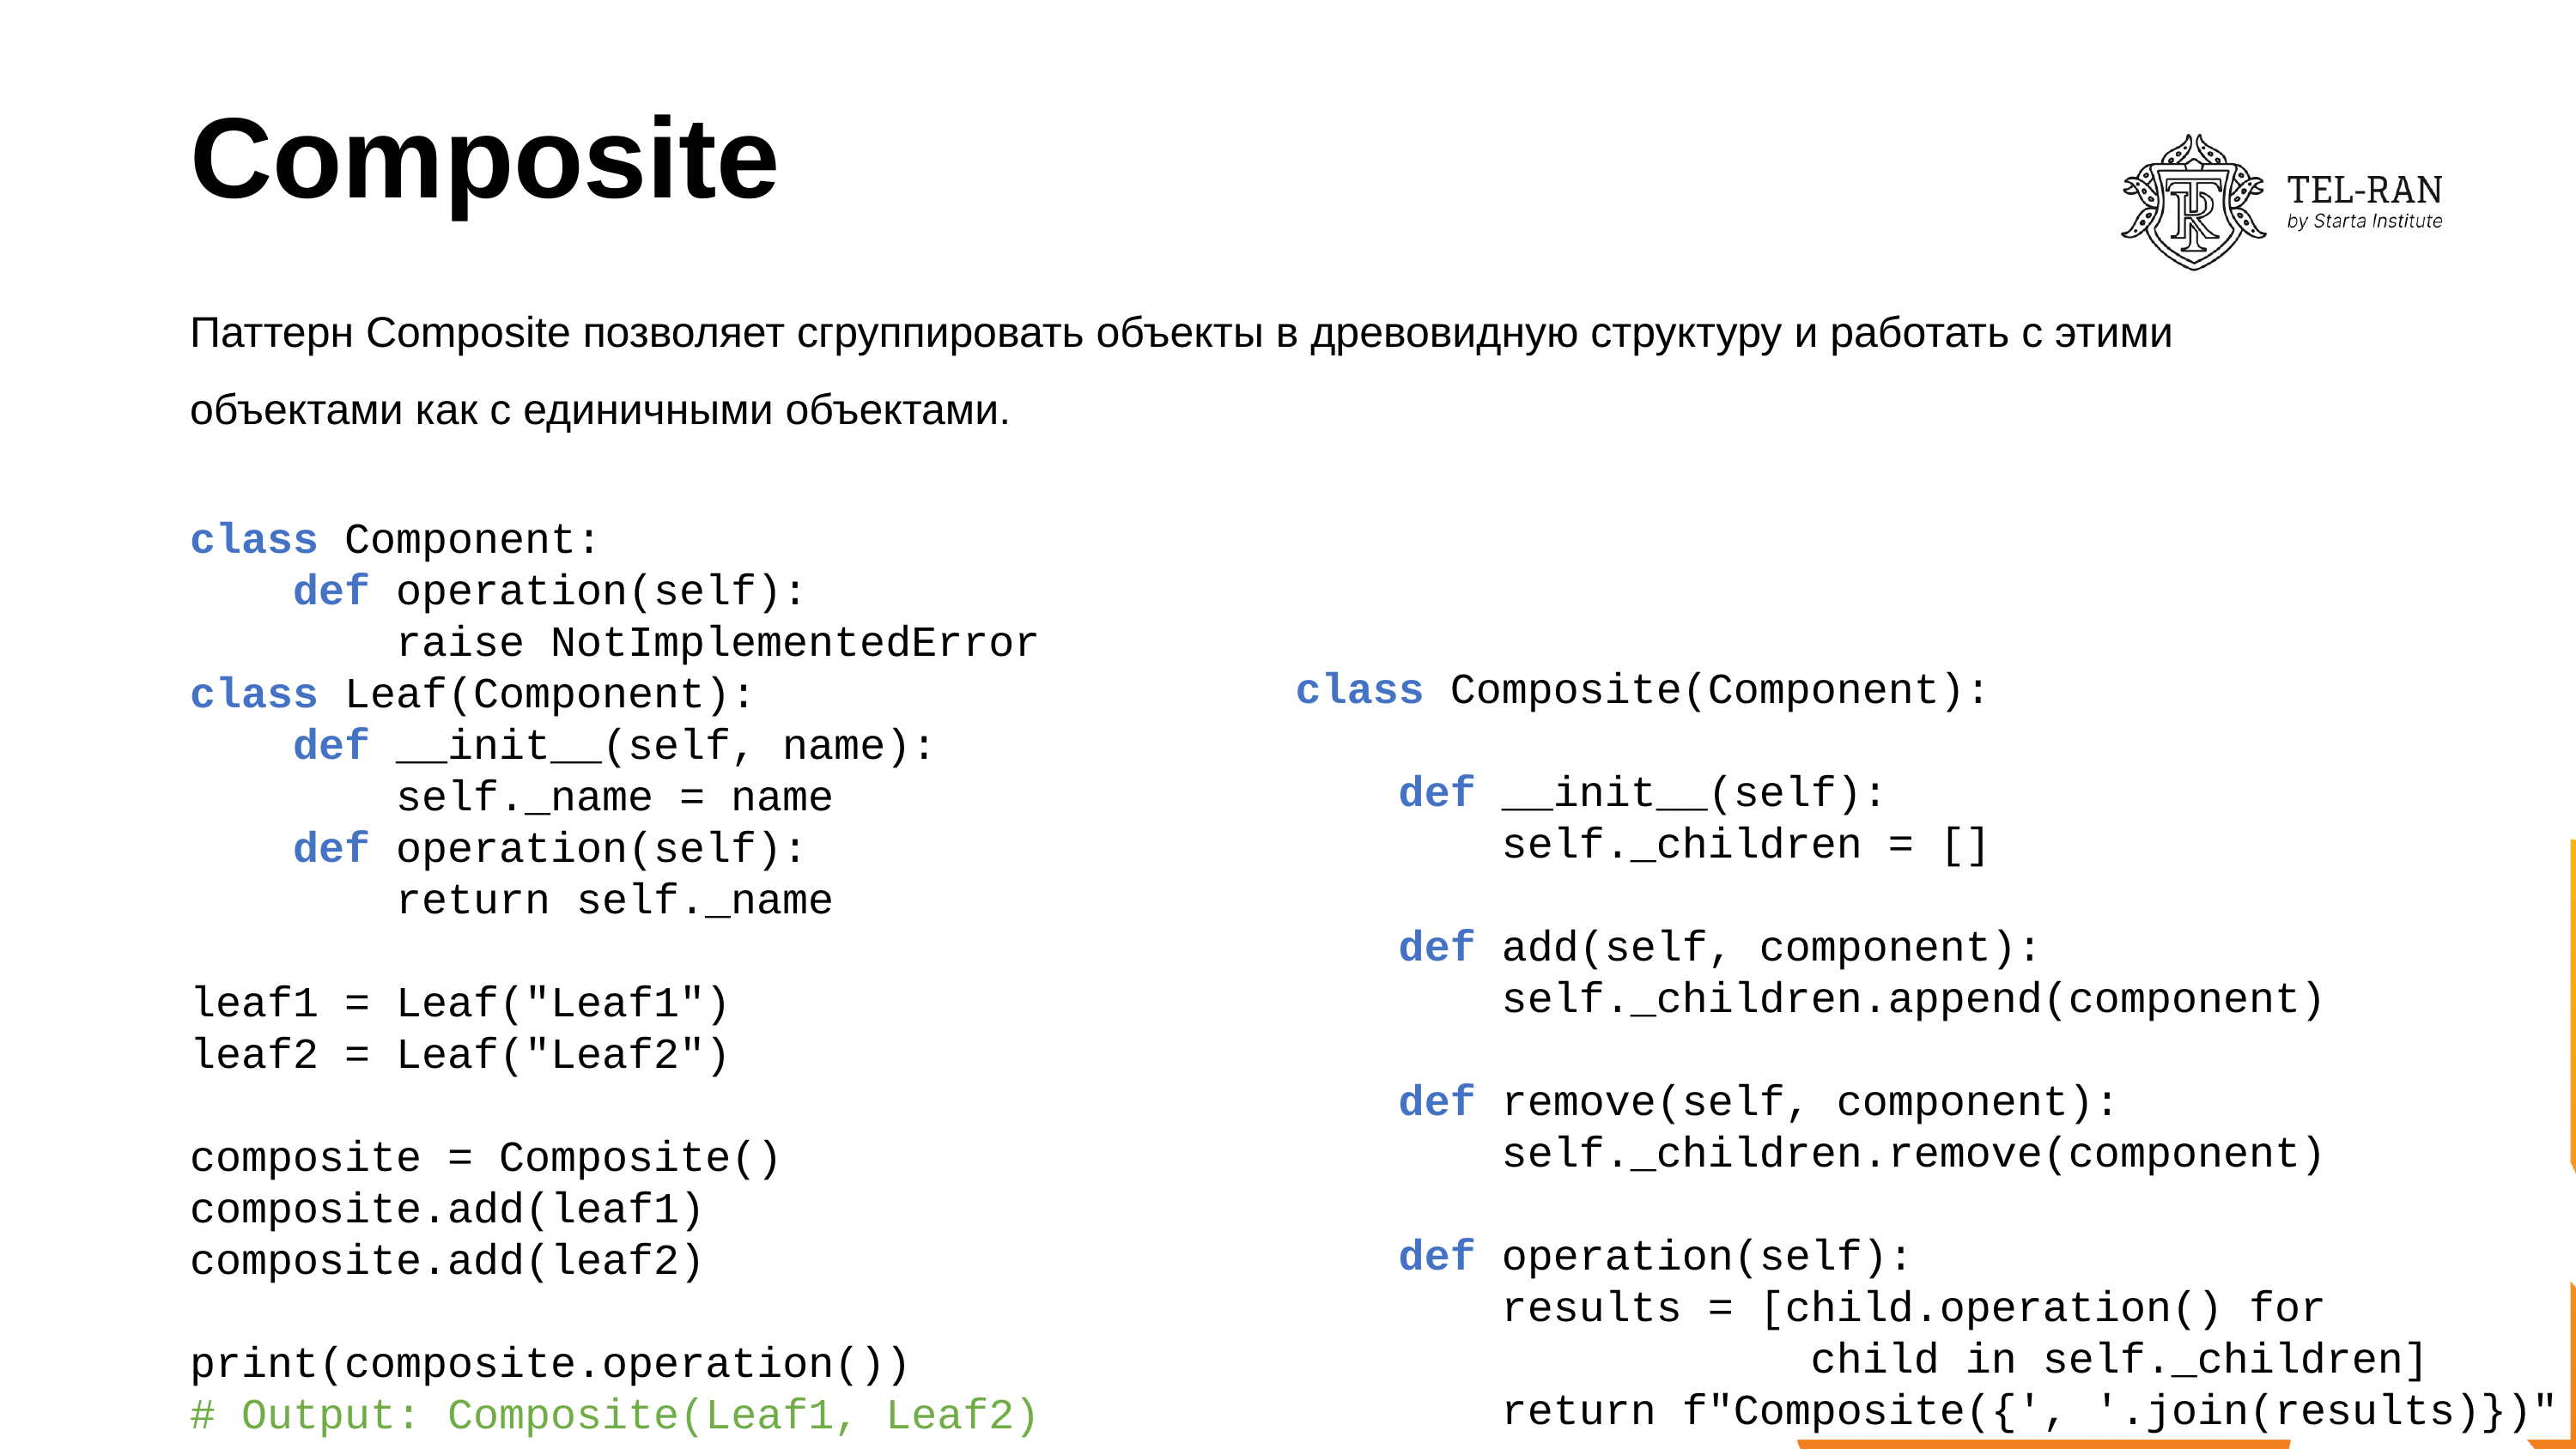

# Composite
Паттерн Composite позволяет сгруппировать объекты в древовидную структуру и работать с этими объектами как с единичными объектами.

class Component:
    def operation(self):
        raise NotImplementedError
class Leaf(Component):
    def __init__(self, name):
        self._name = name
    def operation(self):
        return self._name

leaf1 = Leaf("Leaf1")
leaf2 = Leaf("Leaf2")

composite = Composite()
composite.add(leaf1)
composite.add(leaf2)

print(composite.operation())
# Output: Composite(Leaf1, Leaf2)
class Composite(Component):

    def __init__(self):
        self._children = []

    def add(self, component):
        self._children.append(component)

    def remove(self, component):
        self._children.remove(component)

    def operation(self):
        results = [child.operation() for
				child in self._children]
        return f"Composite({', '.join(results)})"